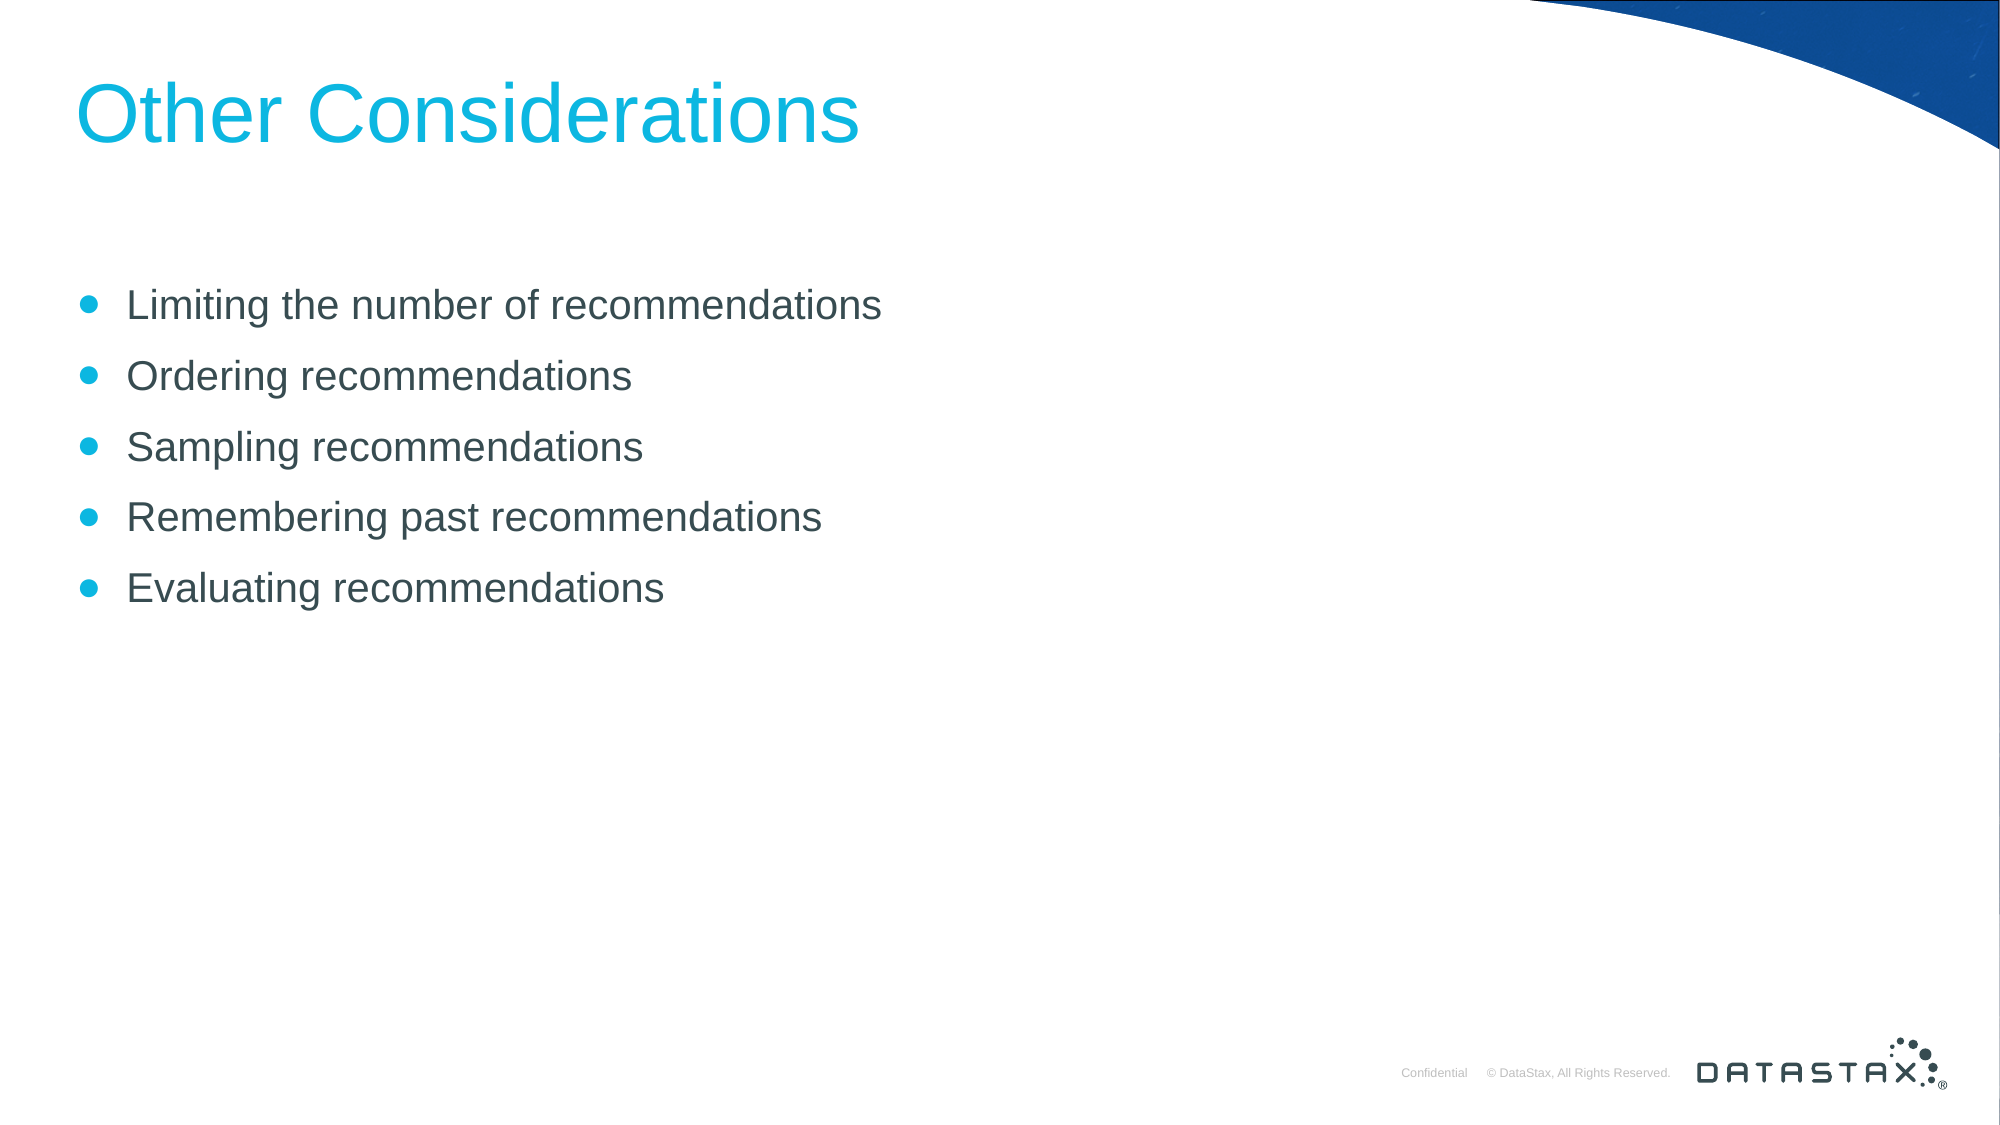

# Other Considerations
Limiting the number of recommendations
Ordering recommendations
Sampling recommendations
Remembering past recommendations
Evaluating recommendations